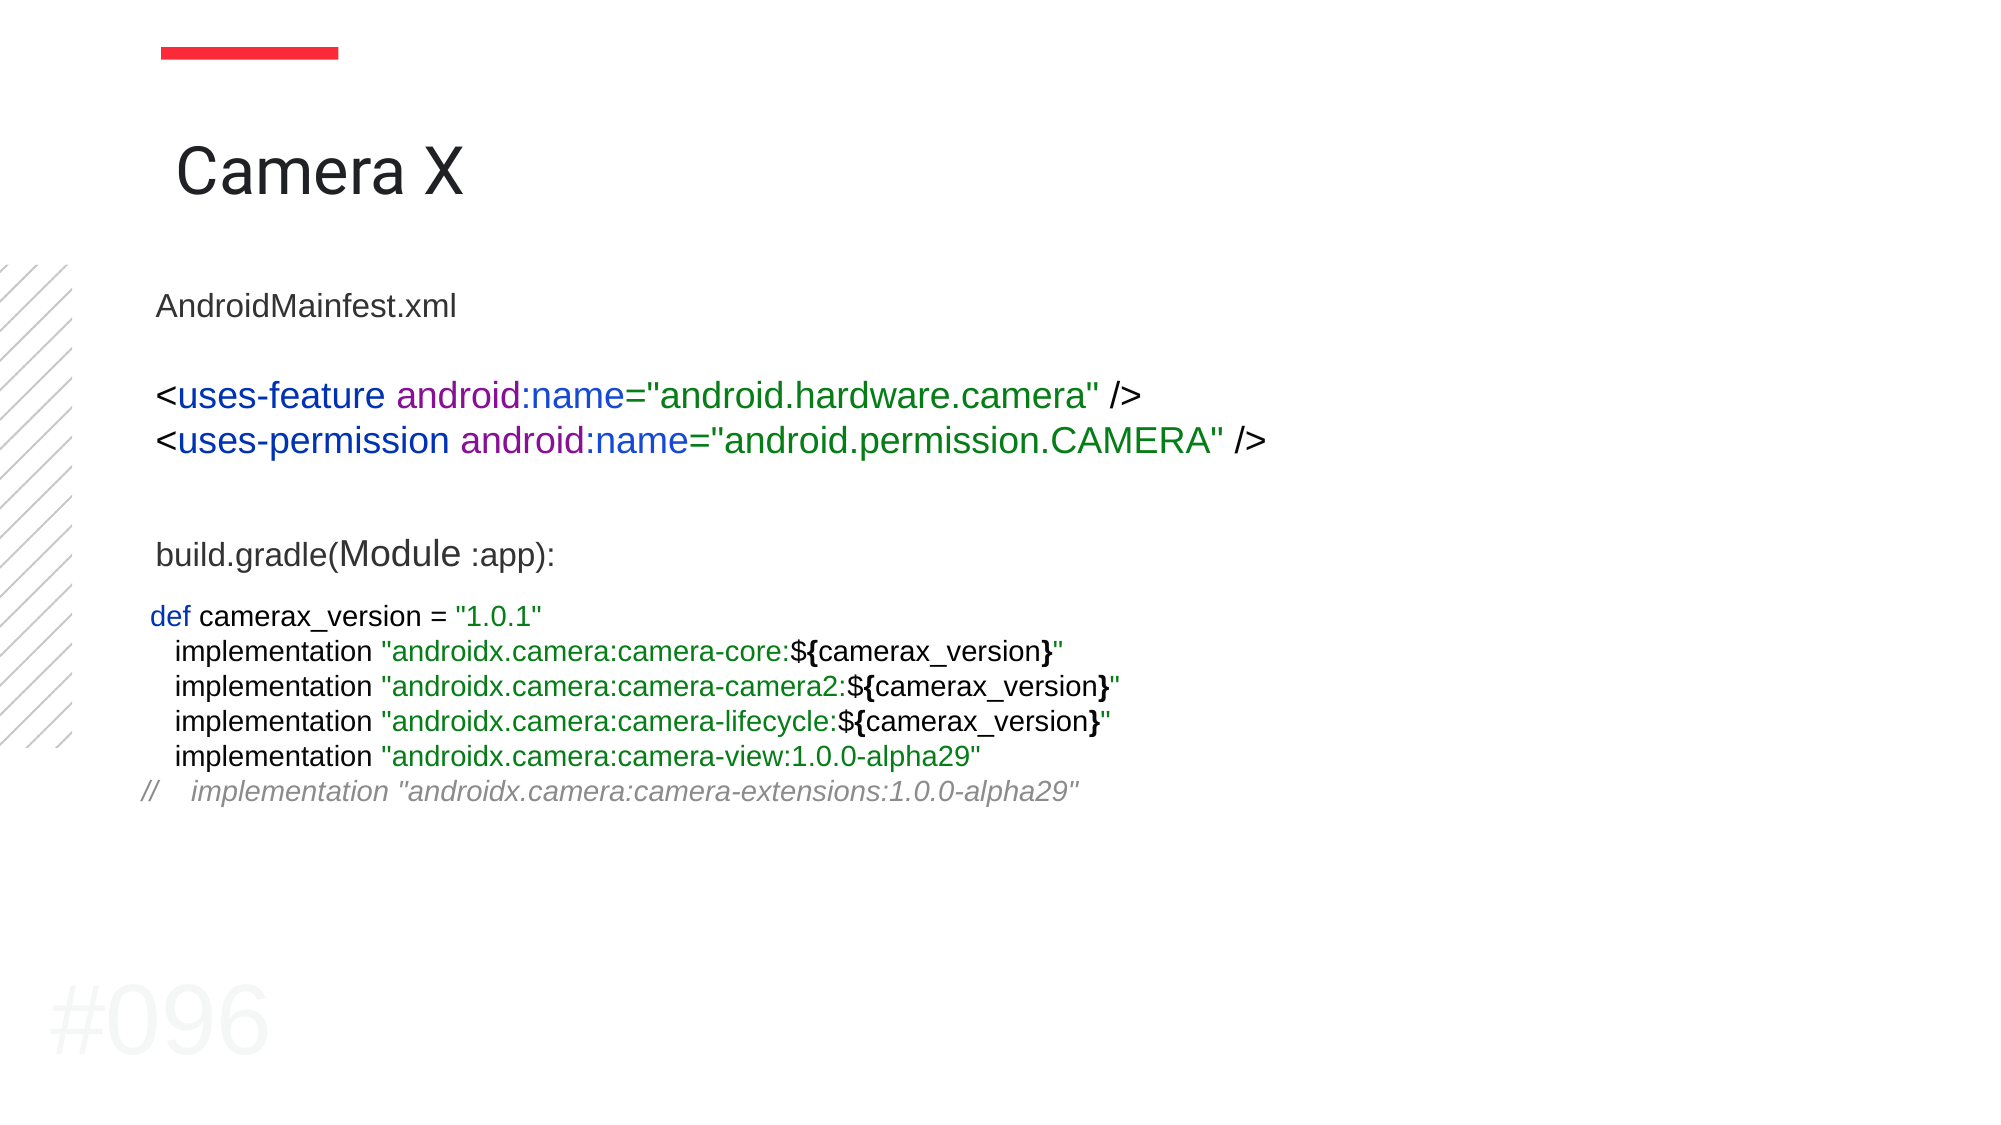

Camera X
AndroidMainfest.xml

<uses-feature android:name="android.hardware.camera" />
<uses-permission android:name="android.permission.CAMERA" />
build.gradle(Module :app):

 def camerax_version = "1.0.1"
    implementation "androidx.camera:camera-core:${camerax_version}"
    implementation "androidx.camera:camera-camera2:${camerax_version}"
    implementation "androidx.camera:camera-lifecycle:${camerax_version}"
    implementation "androidx.camera:camera-view:1.0.0-alpha29"
//    implementation "androidx.camera:camera-extensions:1.0.0-alpha29"
#096